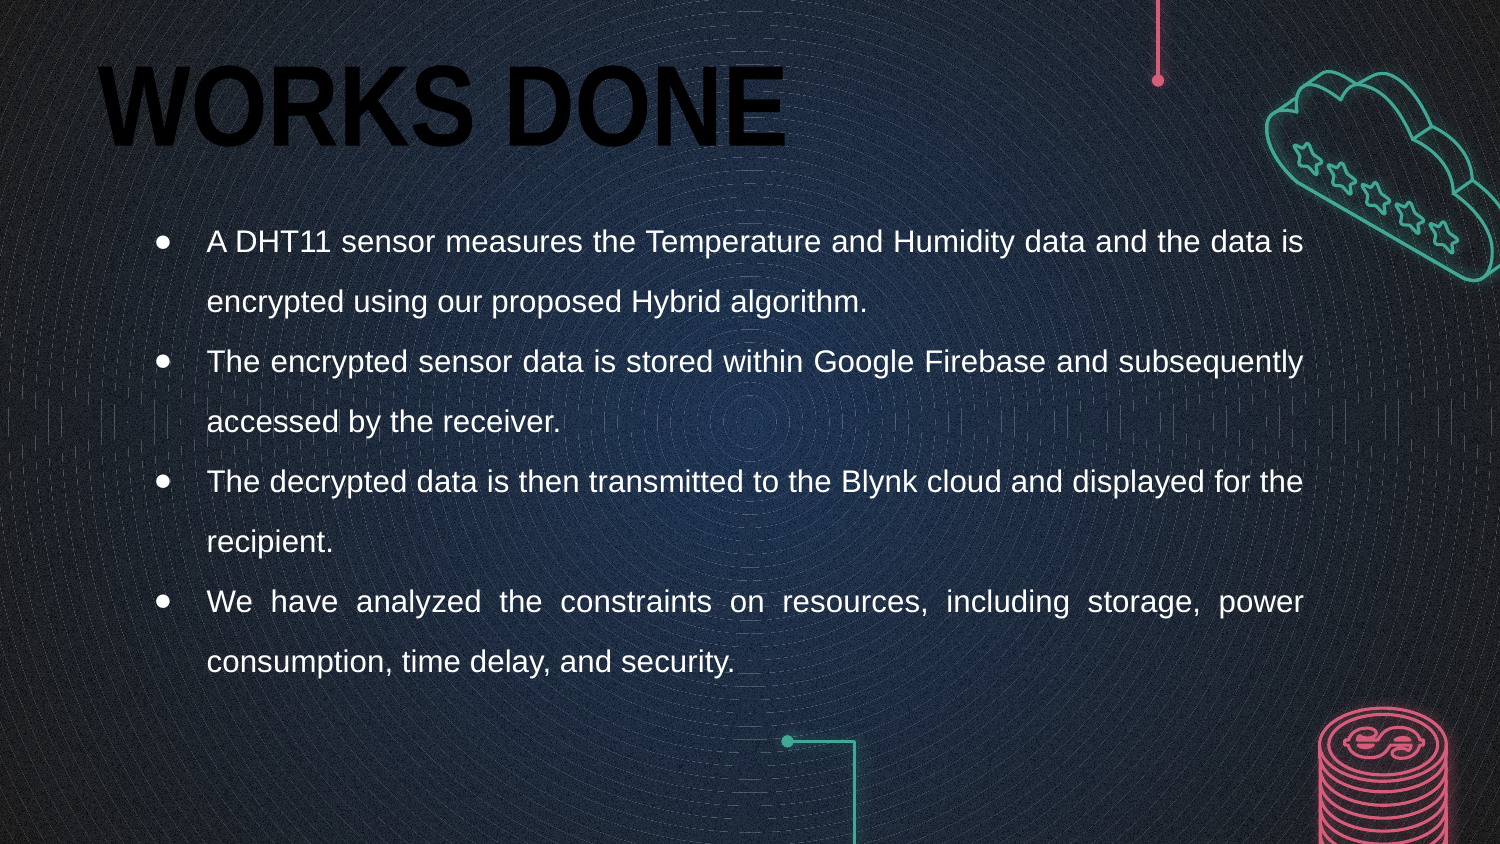

WORKS DONE

A DHT11 sensor measures the Temperature and Humidity data and the data is encrypted using our proposed Hybrid algorithm.
The encrypted sensor data is stored within Google Firebase and subsequently accessed by the receiver.
The decrypted data is then transmitted to the Blynk cloud and displayed for the recipient.
We have analyzed the constraints on resources, including storage, power consumption, time delay, and security.

#